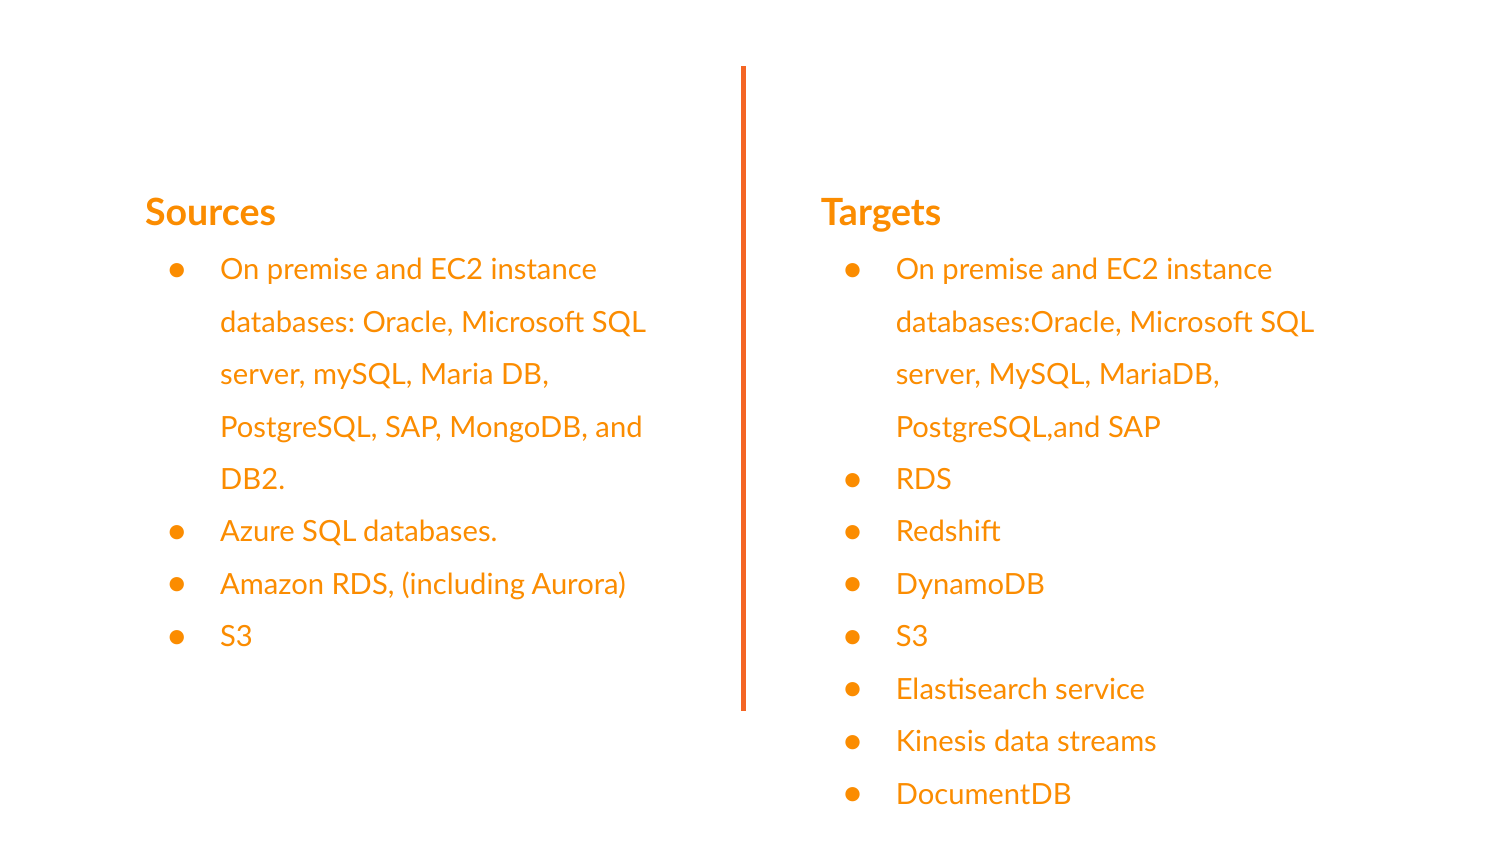

Sources
On premise and EC2 instance databases: Oracle, Microsoft SQL server, mySQL, Maria DB, PostgreSQL, SAP, MongoDB, and DB2.
Azure SQL databases.
Amazon RDS, (including Aurora)
S3
Targets
On premise and EC2 instance databases:Oracle, Microsoft SQL server, MySQL, MariaDB, PostgreSQL,and SAP
RDS
Redshift
DynamoDB
S3
Elastisearch service
Kinesis data streams
DocumentDB